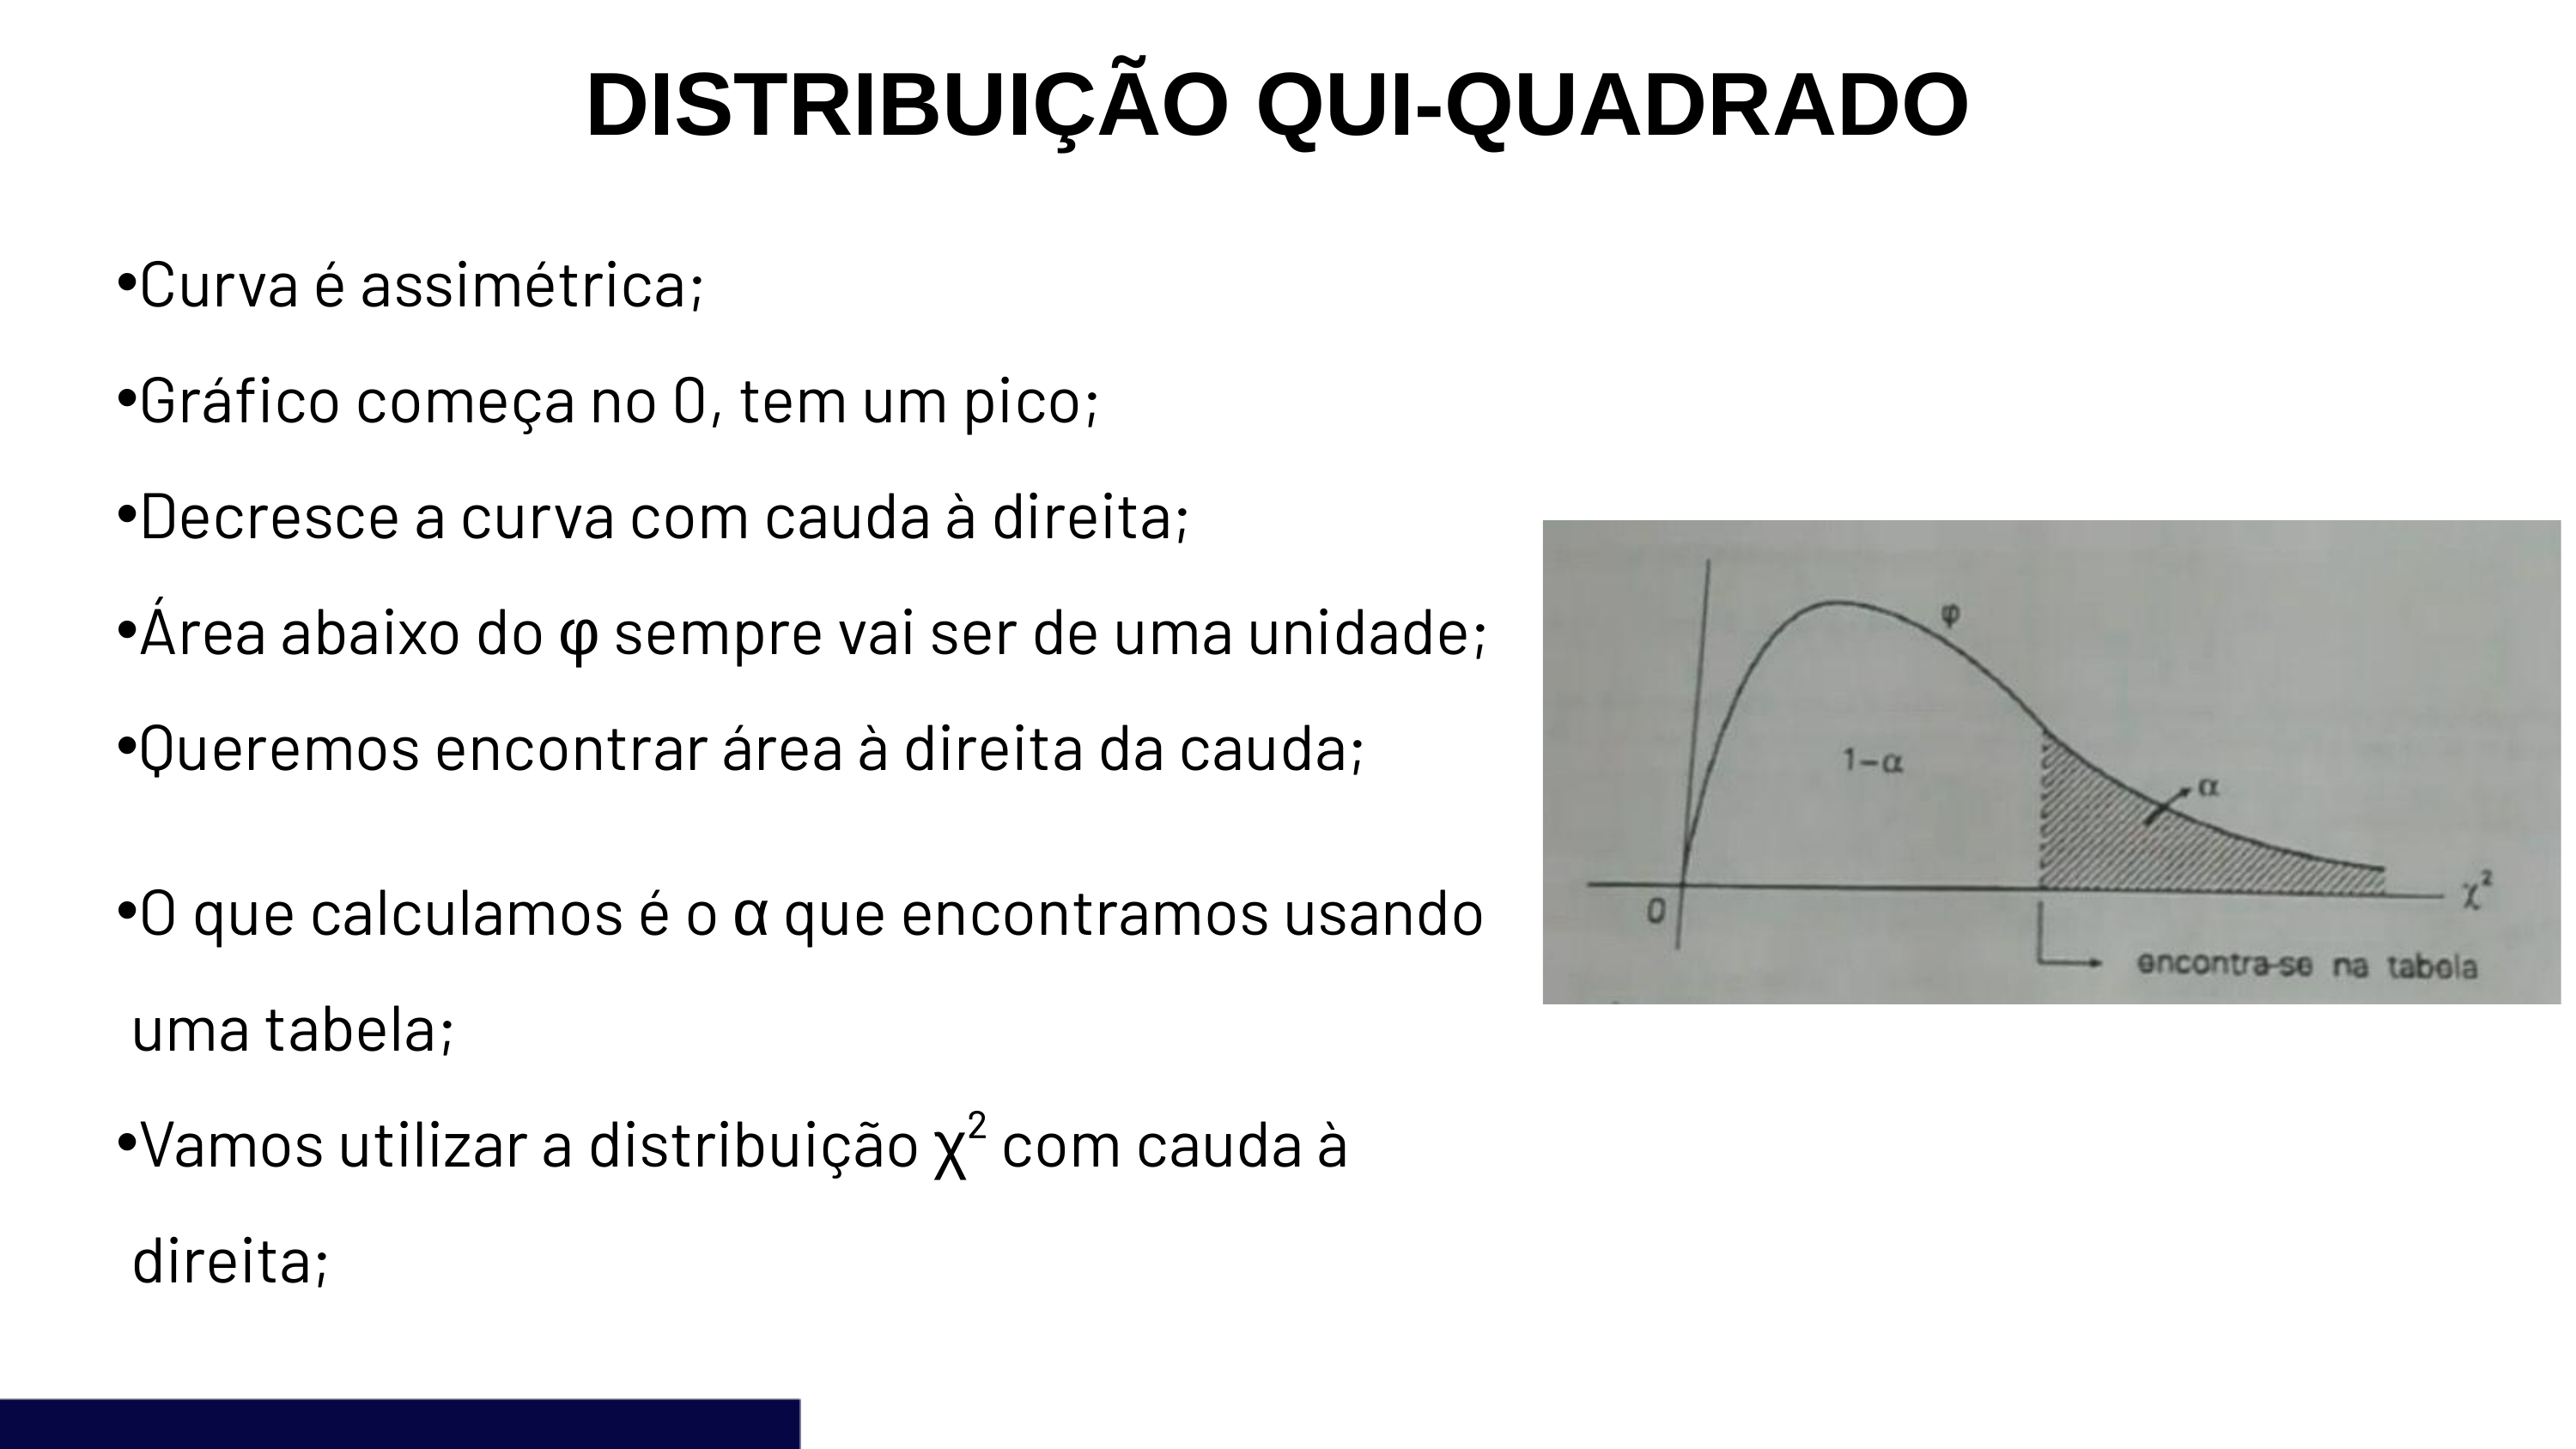

DISTRIBUIÇÃO QUI-QUADRADO
Curva é assimétrica;
Gráfico começa no 0, tem um pico;
Decresce a curva com cauda à direita;
Área abaixo do φ sempre vai ser de uma unidade;
Queremos encontrar área à direita da cauda;

O que calculamos é o α que encontramos usando uma tabela;
Vamos utilizar a distribuição χ² com cauda à direita;